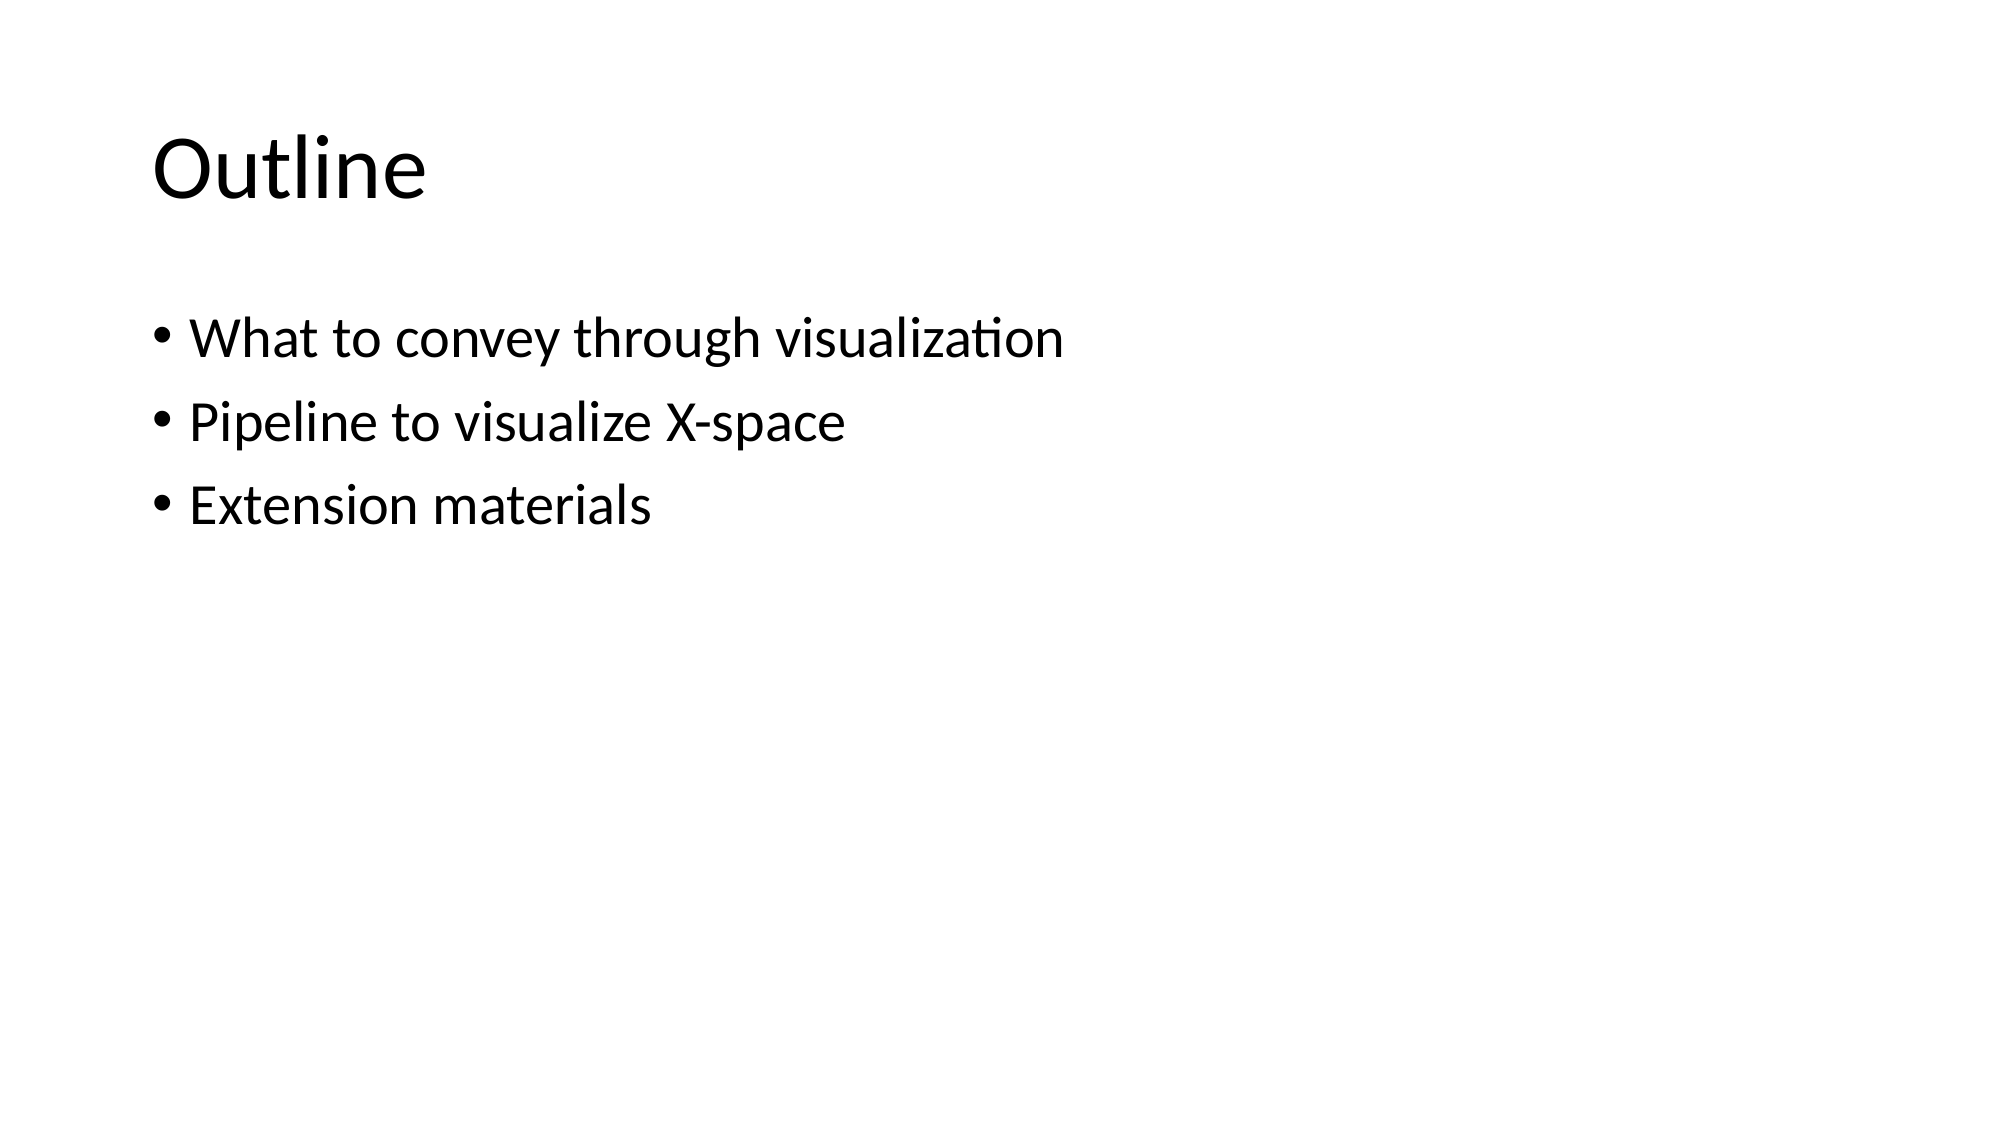

# Outline
What to convey through visualization
Pipeline to visualize X-space
Extension materials